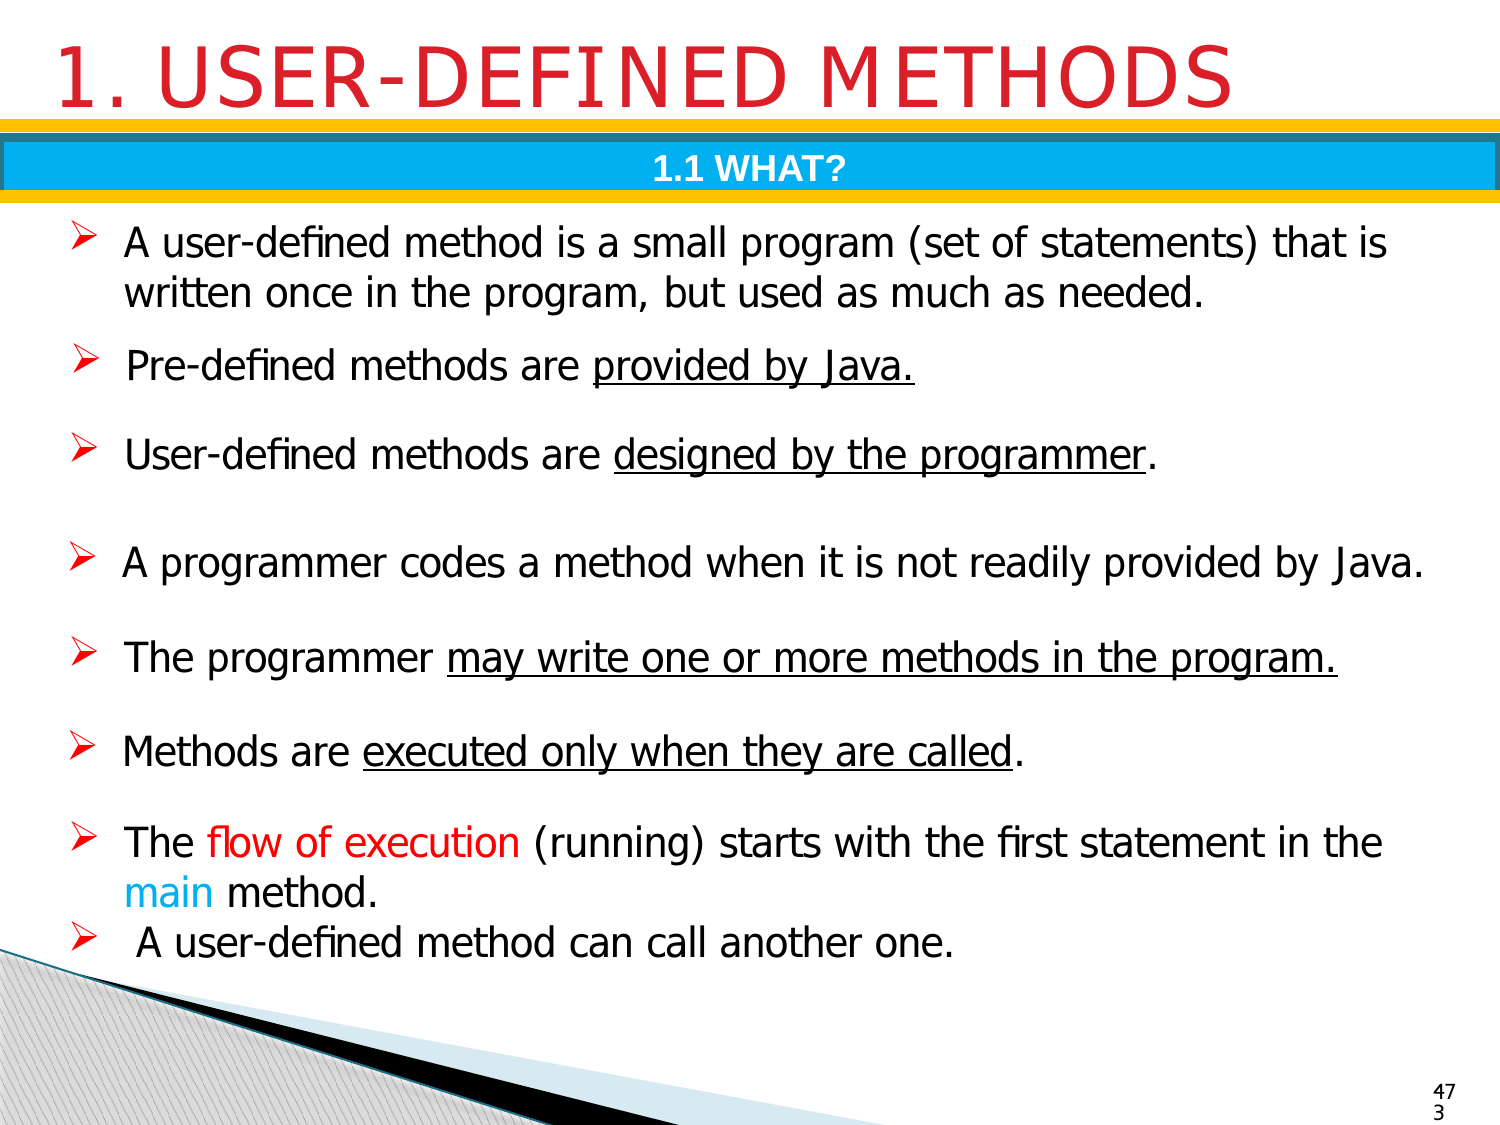

# 1. USER-DEFINED METHODS
1.1 WHAT?
A user-defined method is a small program (set of statements) that is written once in the program, but used as much as needed.
Pre-defined methods are provided by Java.
User-defined methods are designed by the programmer.
A programmer codes a method when it is not readily provided by Java.
The programmer may write one or more methods in the program.
Methods are executed only when they are called.
The flow of execution (running) starts with the first statement in the main method.
 A user-defined method can call another one.

473